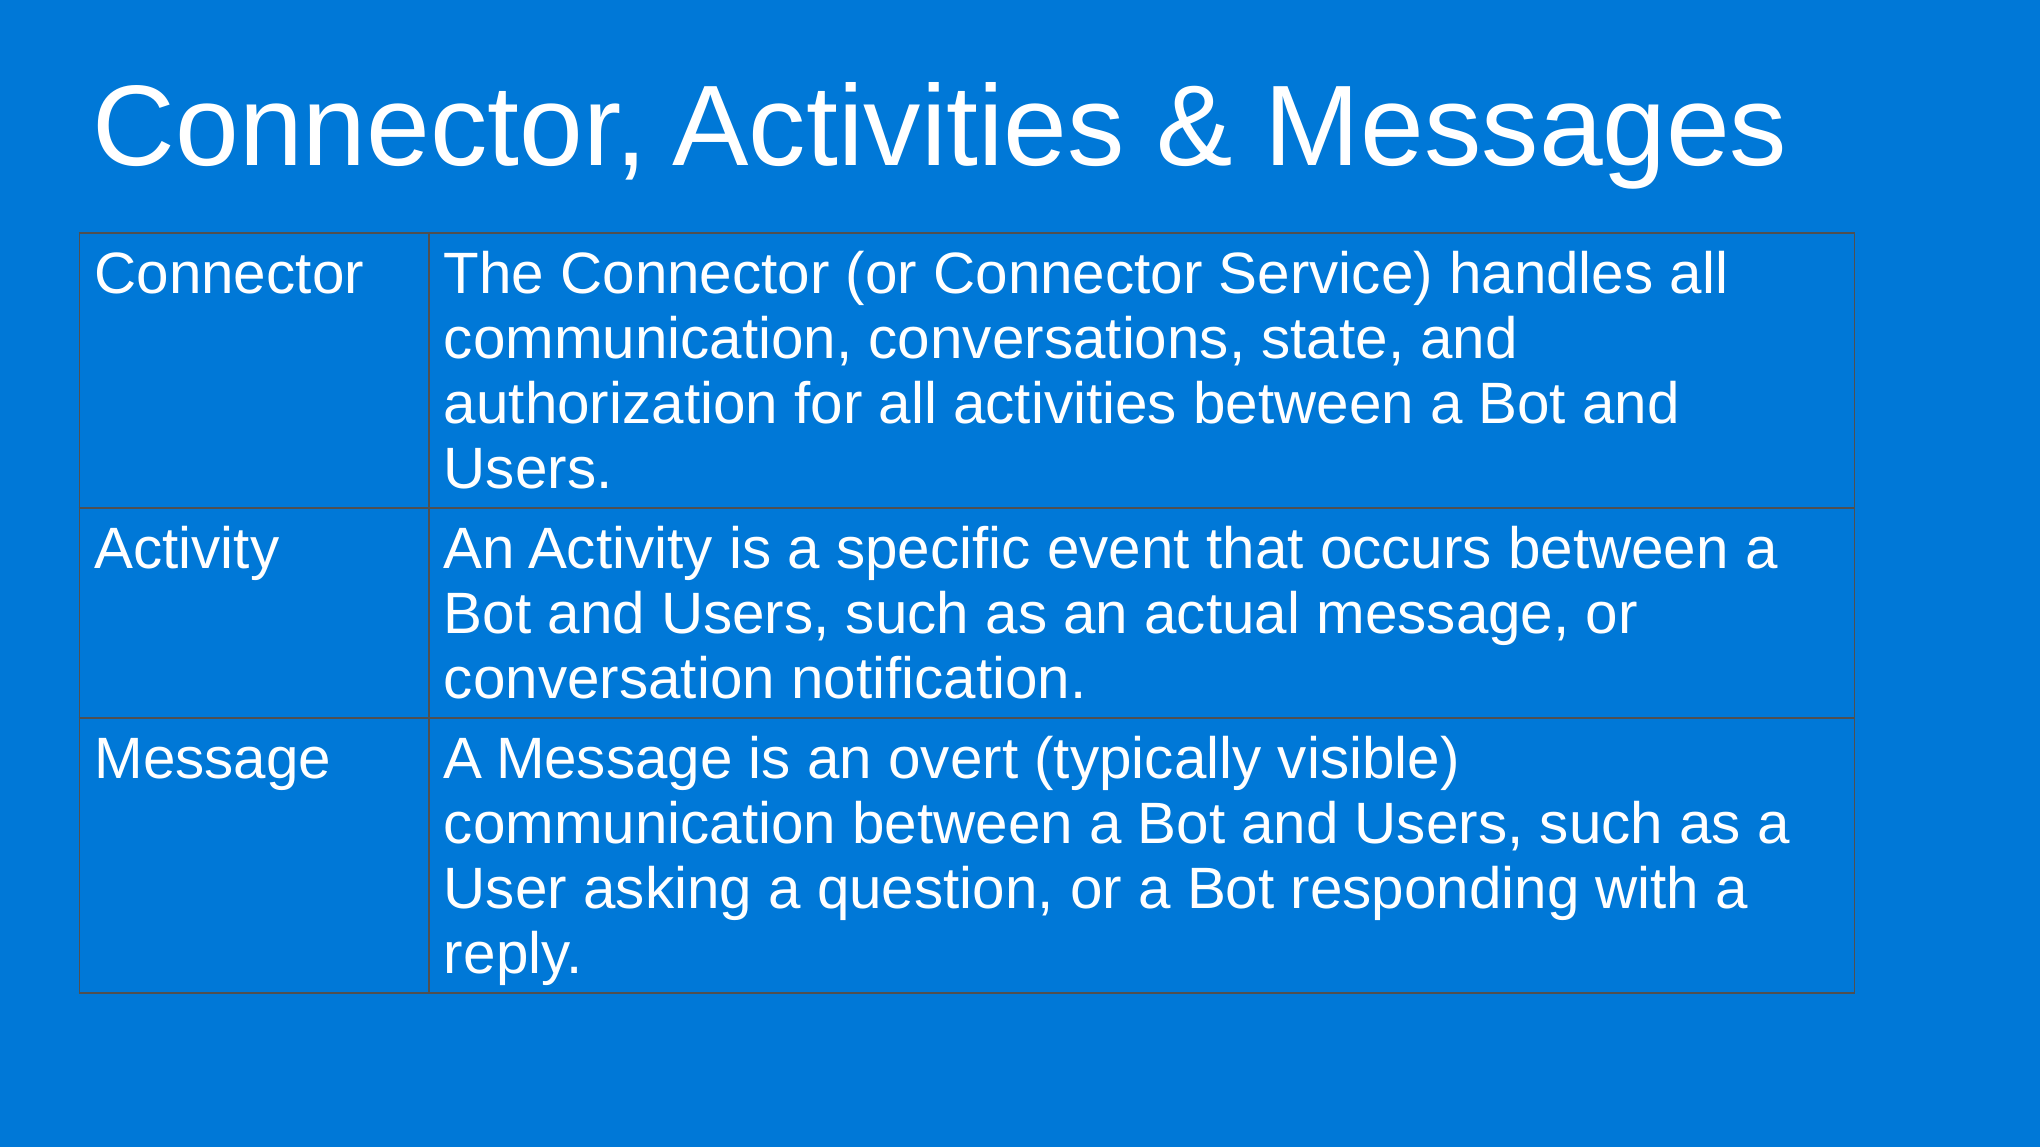

Connector, Activities & Messages
| Connector | The Connector (or Connector Service) handles all communication, conversations, state, and authorization for all activities between a Bot and Users. |
| --- | --- |
| Activity | An Activity is a specific event that occurs between a Bot and Users, such as an actual message, or conversation notification. |
| Message | A Message is an overt (typically visible) communication between a Bot and Users, such as a User asking a question, or a Bot responding with a reply. |